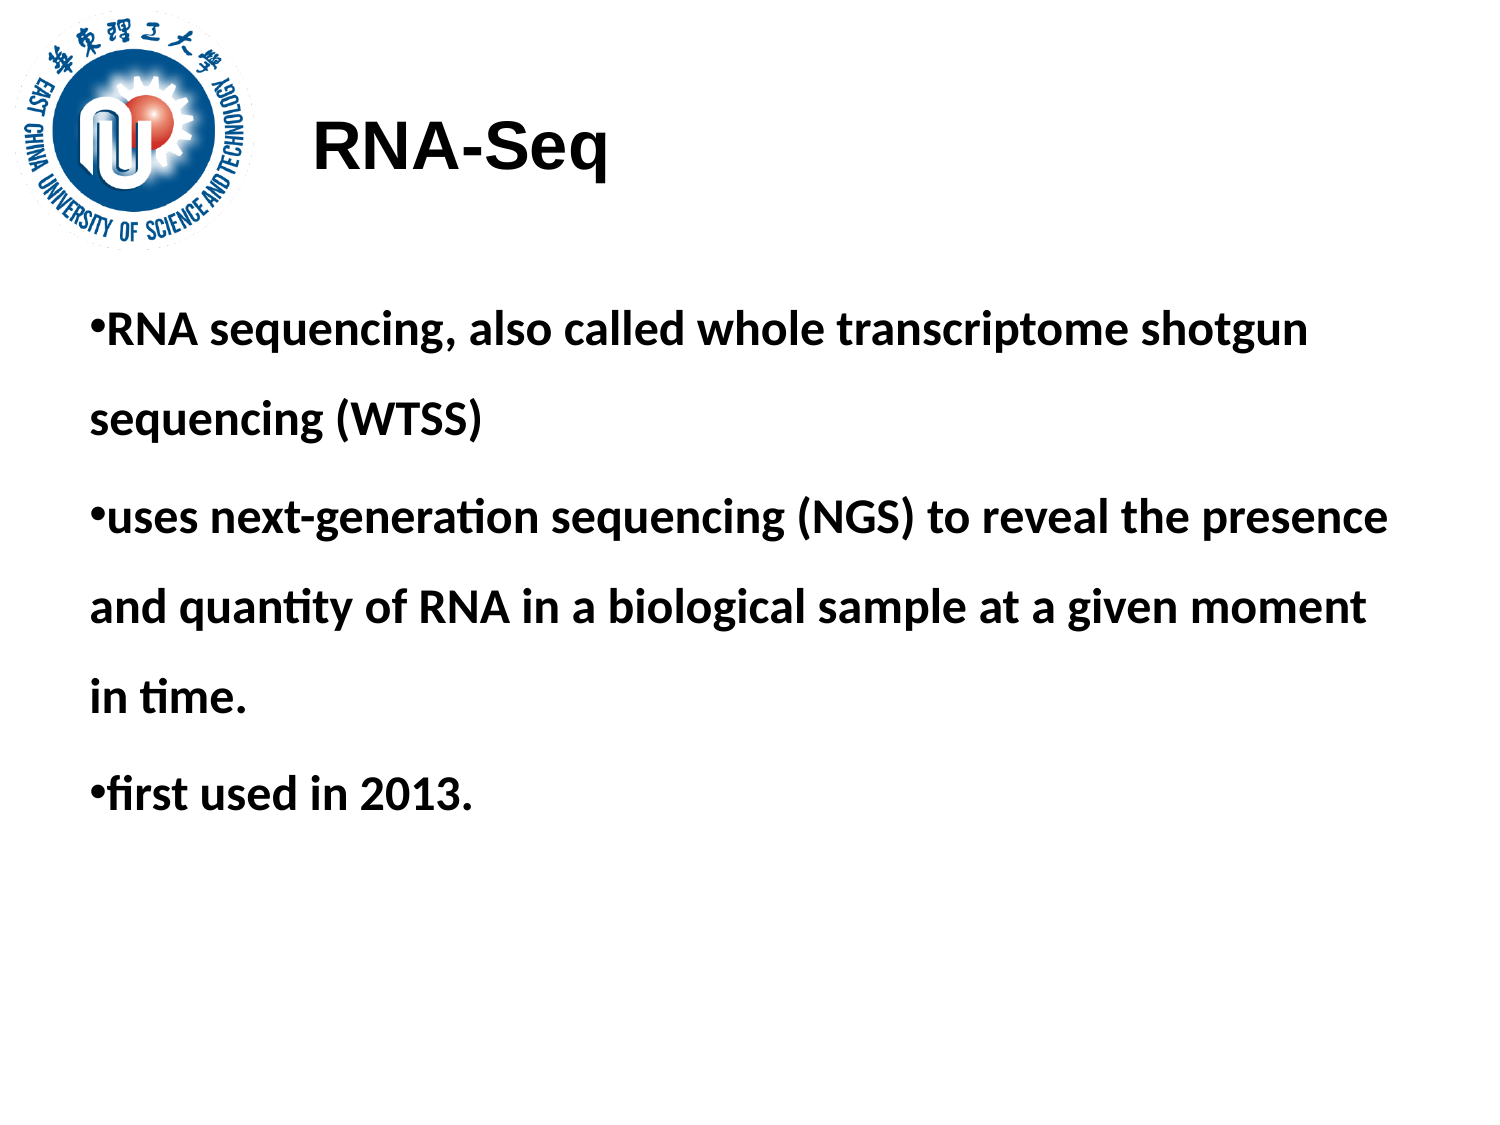

# RNA-Seq
RNA sequencing, also called whole transcriptome shotgun sequencing (WTSS)
uses next-generation sequencing (NGS) to reveal the presence and quantity of RNA in a biological sample at a given moment in time.
first used in 2013.